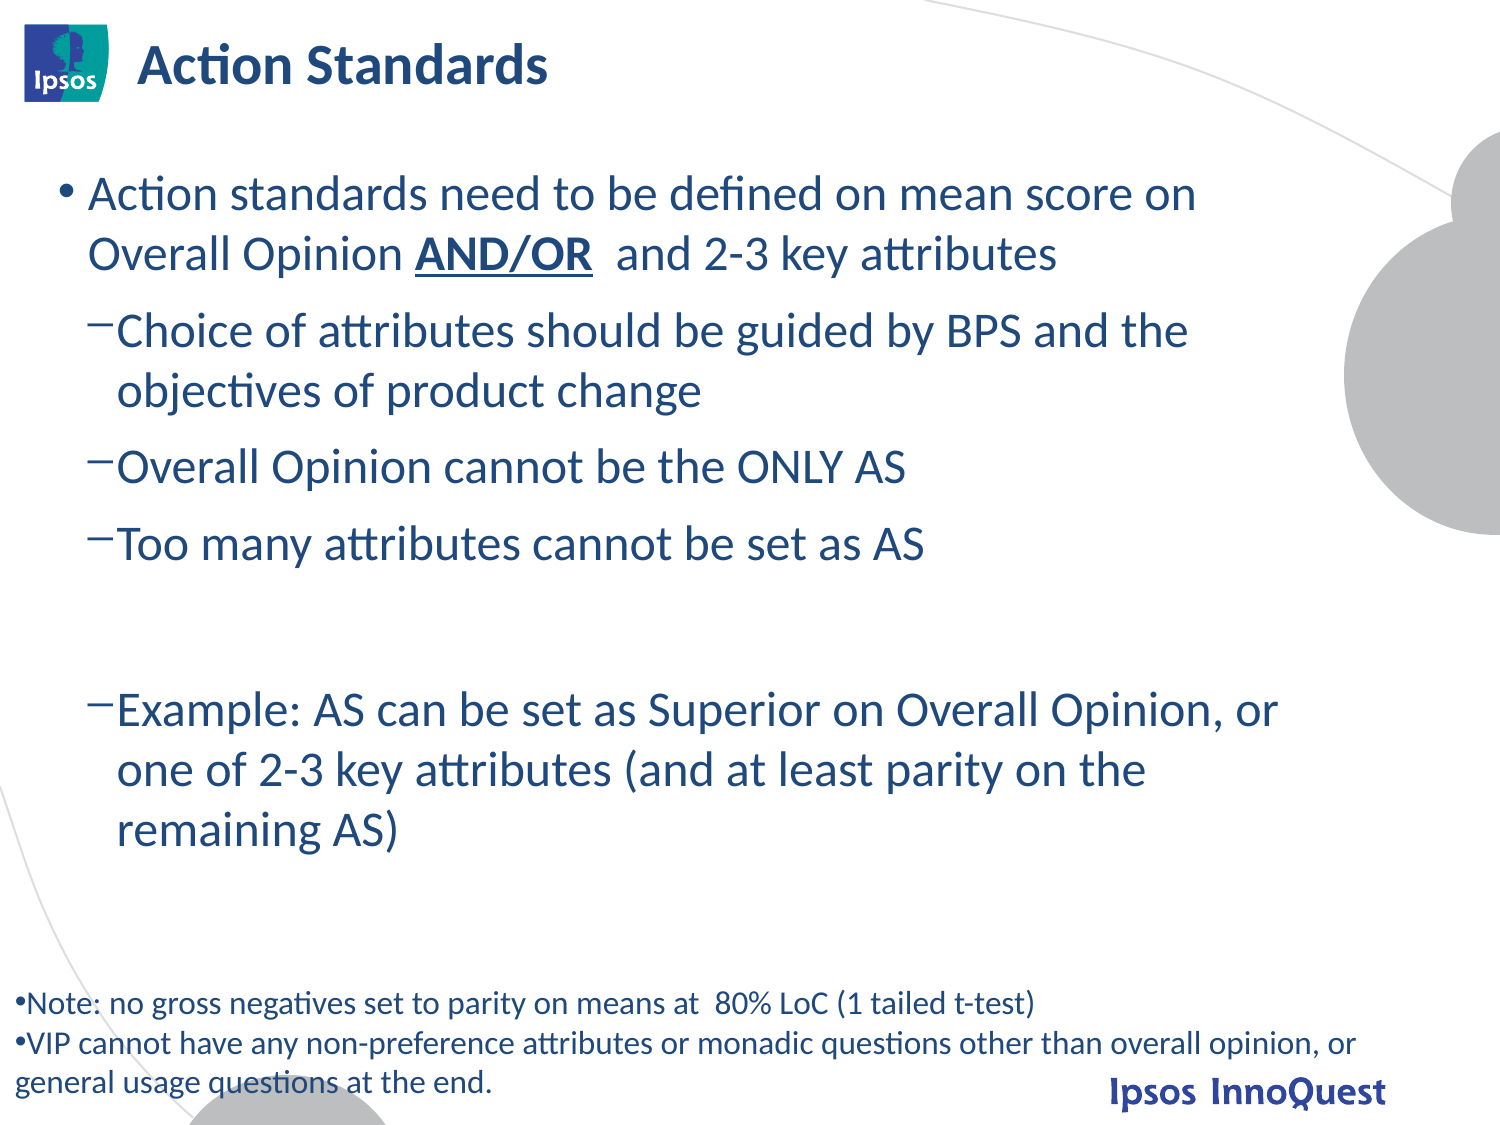

# Action Standards
Action standards need to be defined on mean score on Overall Opinion AND/OR  and 2-3 key attributes
Choice of attributes should be guided by BPS and the objectives of product change
Overall Opinion cannot be the ONLY AS
Too many attributes cannot be set as AS

Example: AS can be set as Superior on Overall Opinion, or one of 2-3 key attributes (and at least parity on the remaining AS)

Note: no gross negatives set to parity on means at  80% LoC (1 tailed t-test)
VIP cannot have any non-preference attributes or monadic questions other than overall opinion, or general usage questions at the end.